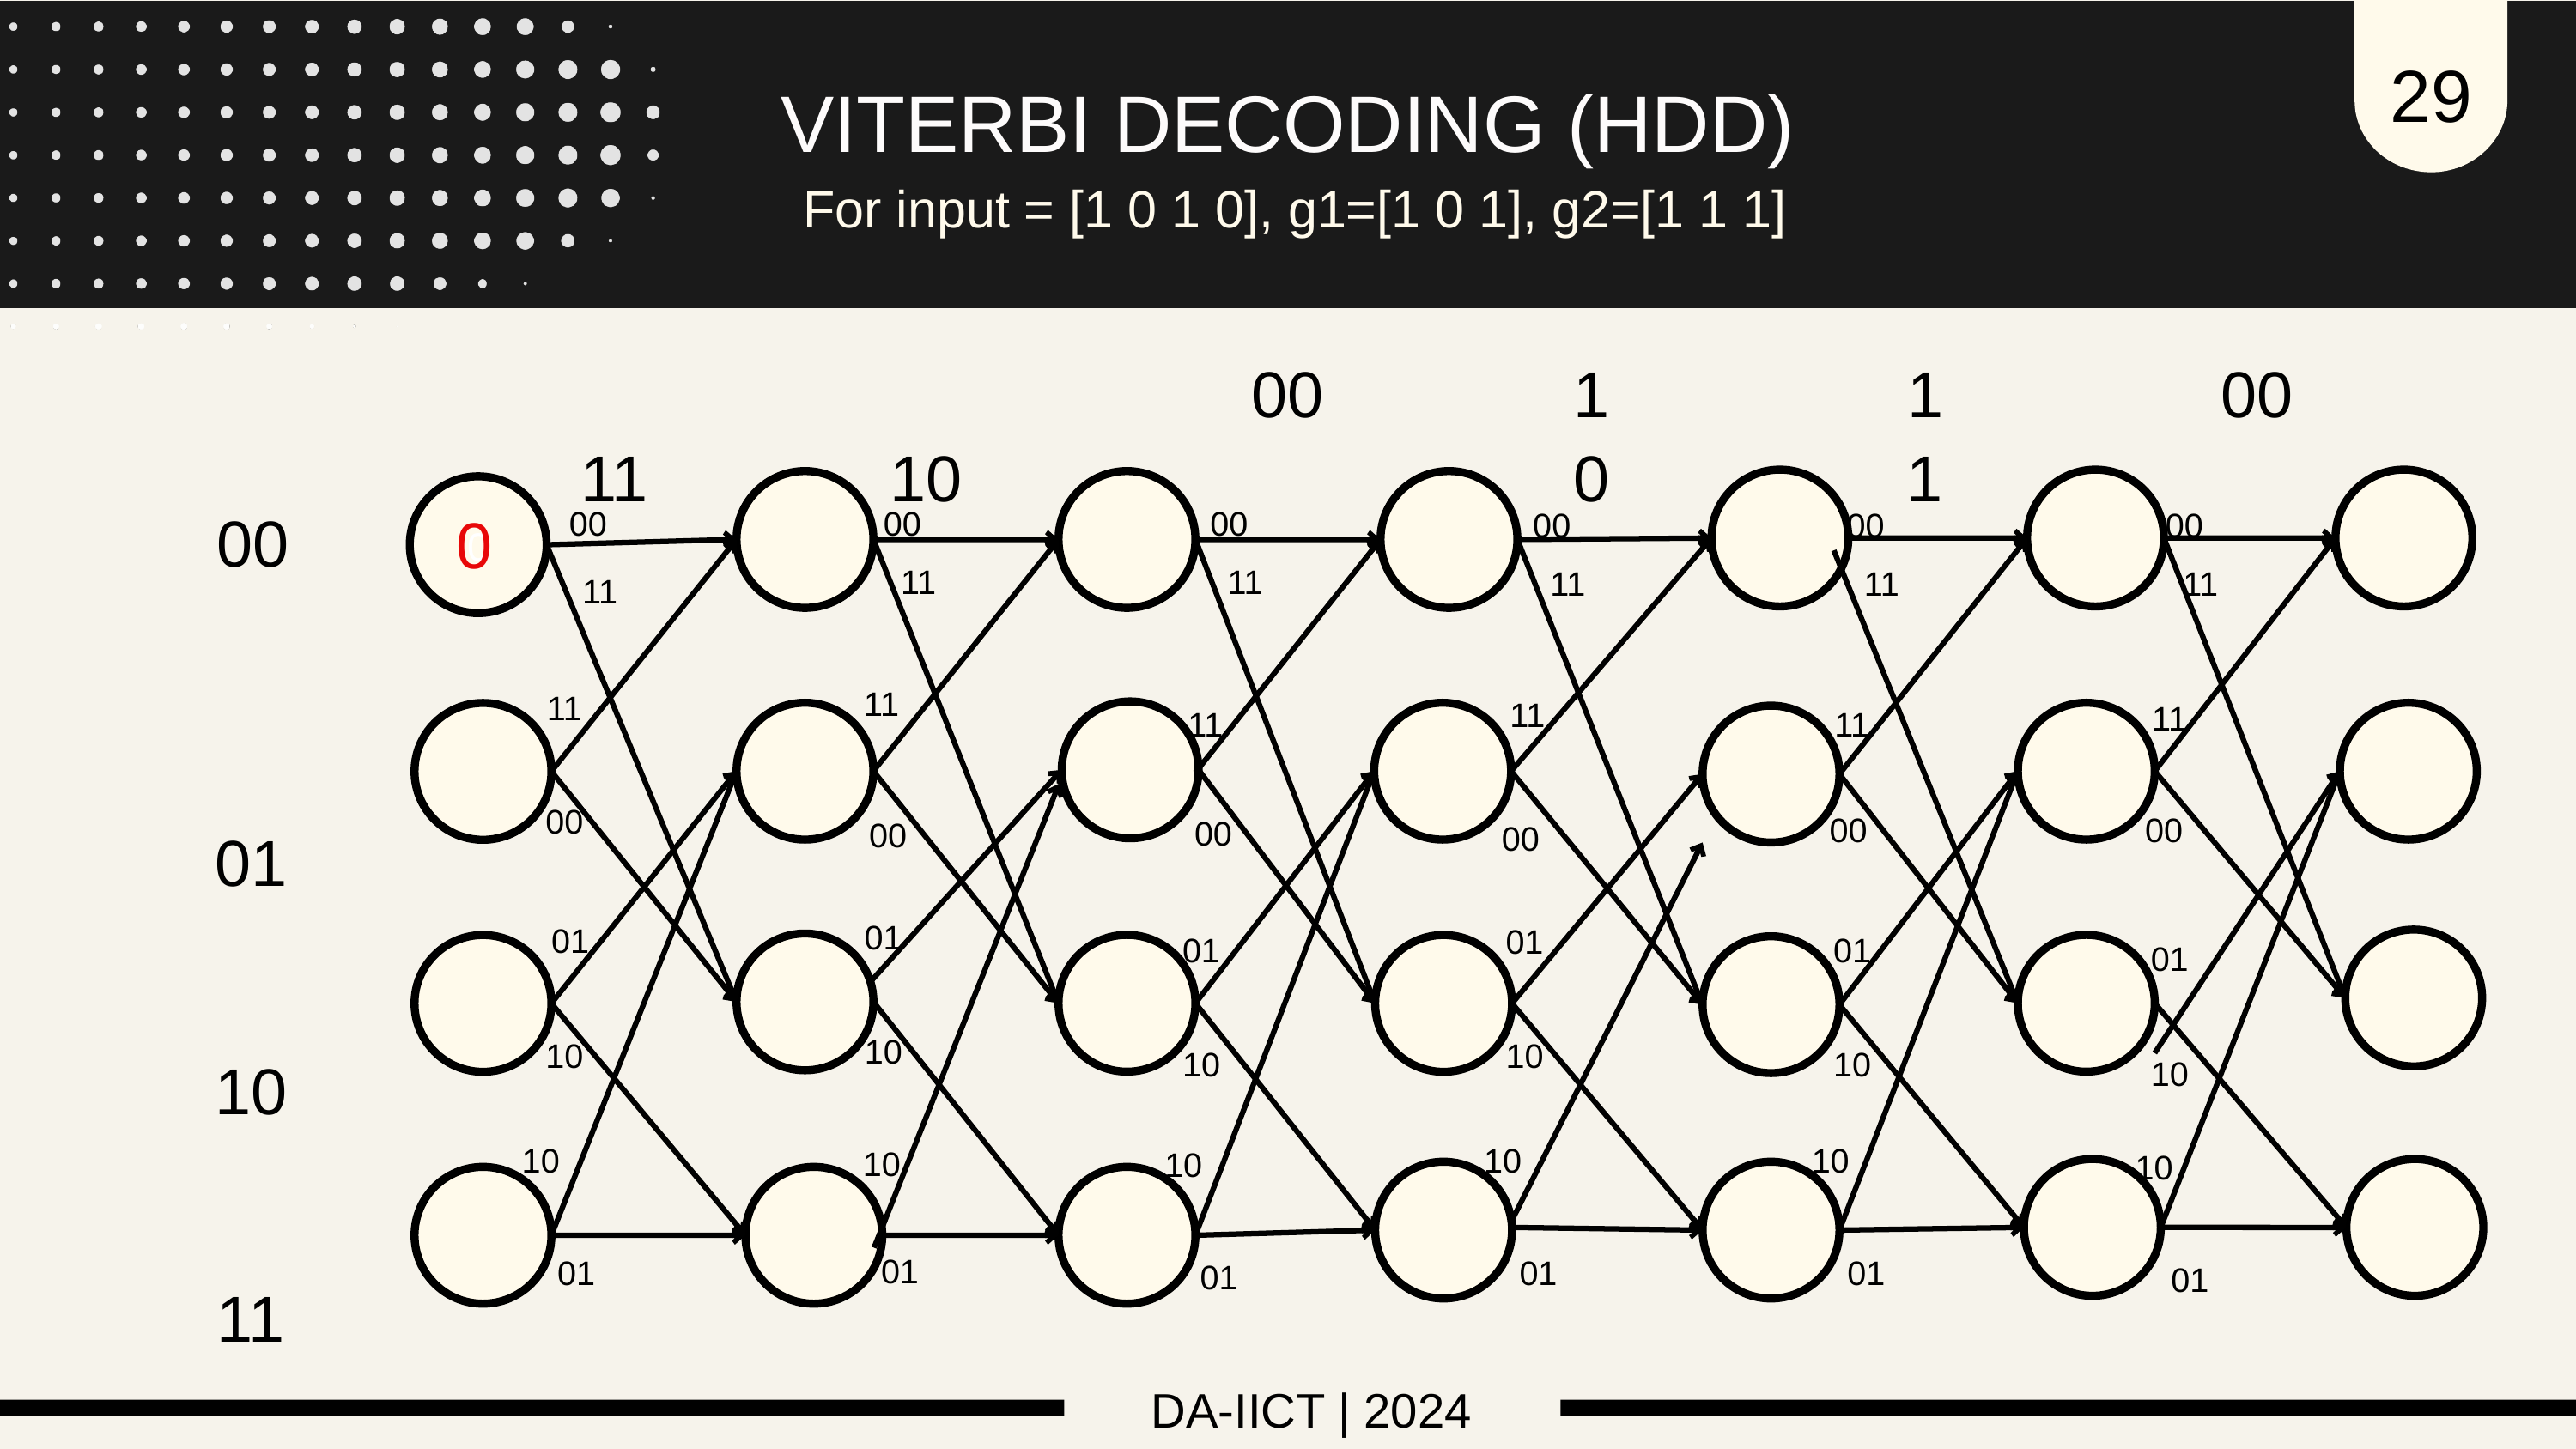

29

VITERBI DECODING (HDD)
 For input = [1 0 1 0], g1=[1 0 1], g2=[1 1 1]
 11
 10
00
10
11
00

0
 00
00
0
00
11
00
11
00
11
00
11
00
11

11

11
11
11
11
11
11

 01

00
00
00
00
00
00

01
01
10
01
10
01
10
01
10

01
10

 10

10
10
10
01
10
01
10
01
10
01
10
01

 11

01
DA-IICT | 2024